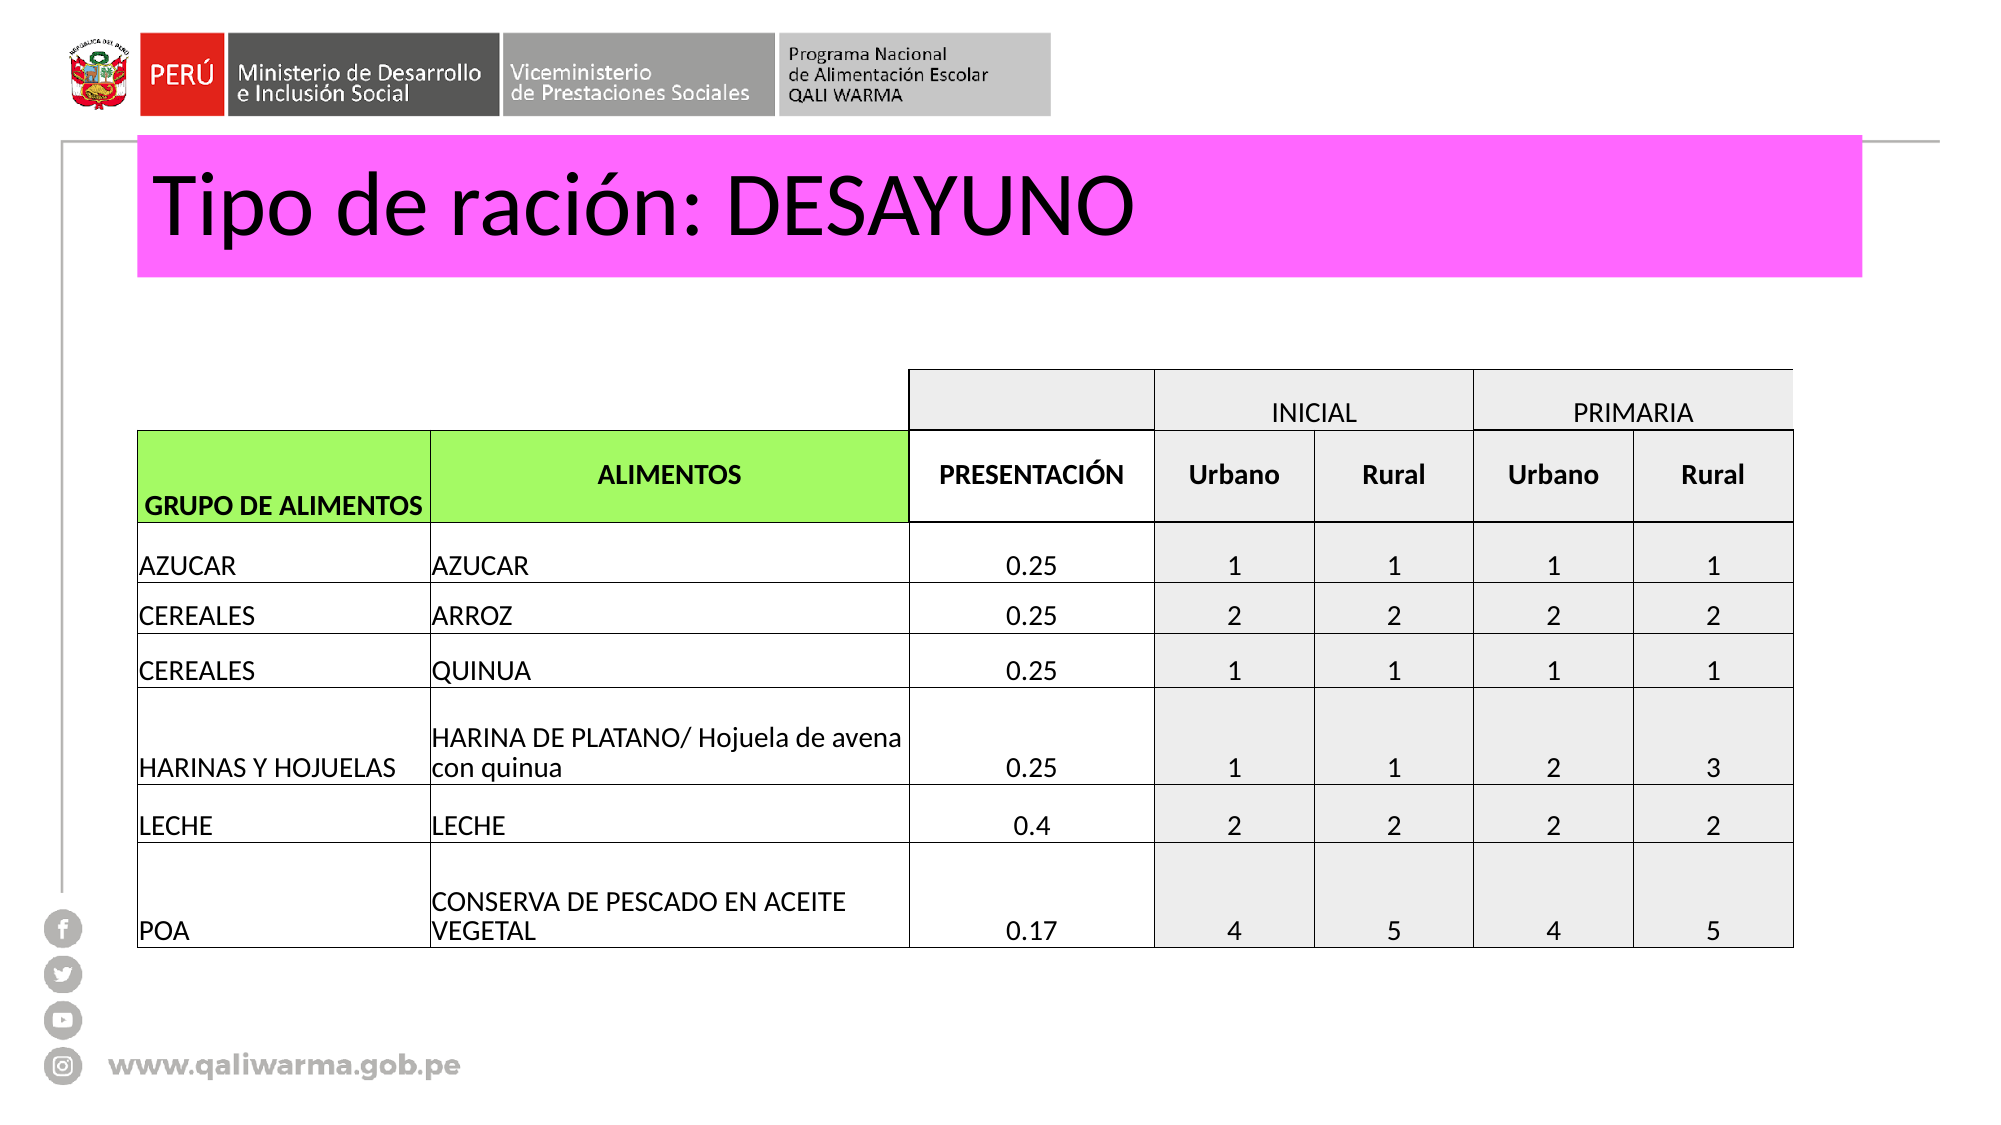

# Tipo de ración: DESAYUNO

|  |  |  | INICIAL |  | PRIMARIA |  |
| --- | --- | --- | --- | --- | --- | --- |
| GRUPO DE ALIMENTOS | ALIMENTOS | PRESENTACIÓN | Urbano | Rural | Urbano | Rural |
| AZUCAR | AZUCAR | 0.25 | 1 | 1 | 1 | 1 |
| CEREALES | ARROZ | 0.25 | 2 | 2 | 2 | 2 |
| CEREALES | QUINUA | 0.25 | 1 | 1 | 1 | 1 |
| HARINAS Y HOJUELAS | HARINA DE PLATANO/ Hojuela de avena con quinua | 0.25 | 1 | 1 | 2 | 3 |
| LECHE | LECHE | 0.4 | 2 | 2 | 2 | 2 |
| POA | CONSERVA DE PESCADO EN ACEITE VEGETAL | 0.17 | 4 | 5 | 4 | 5 |